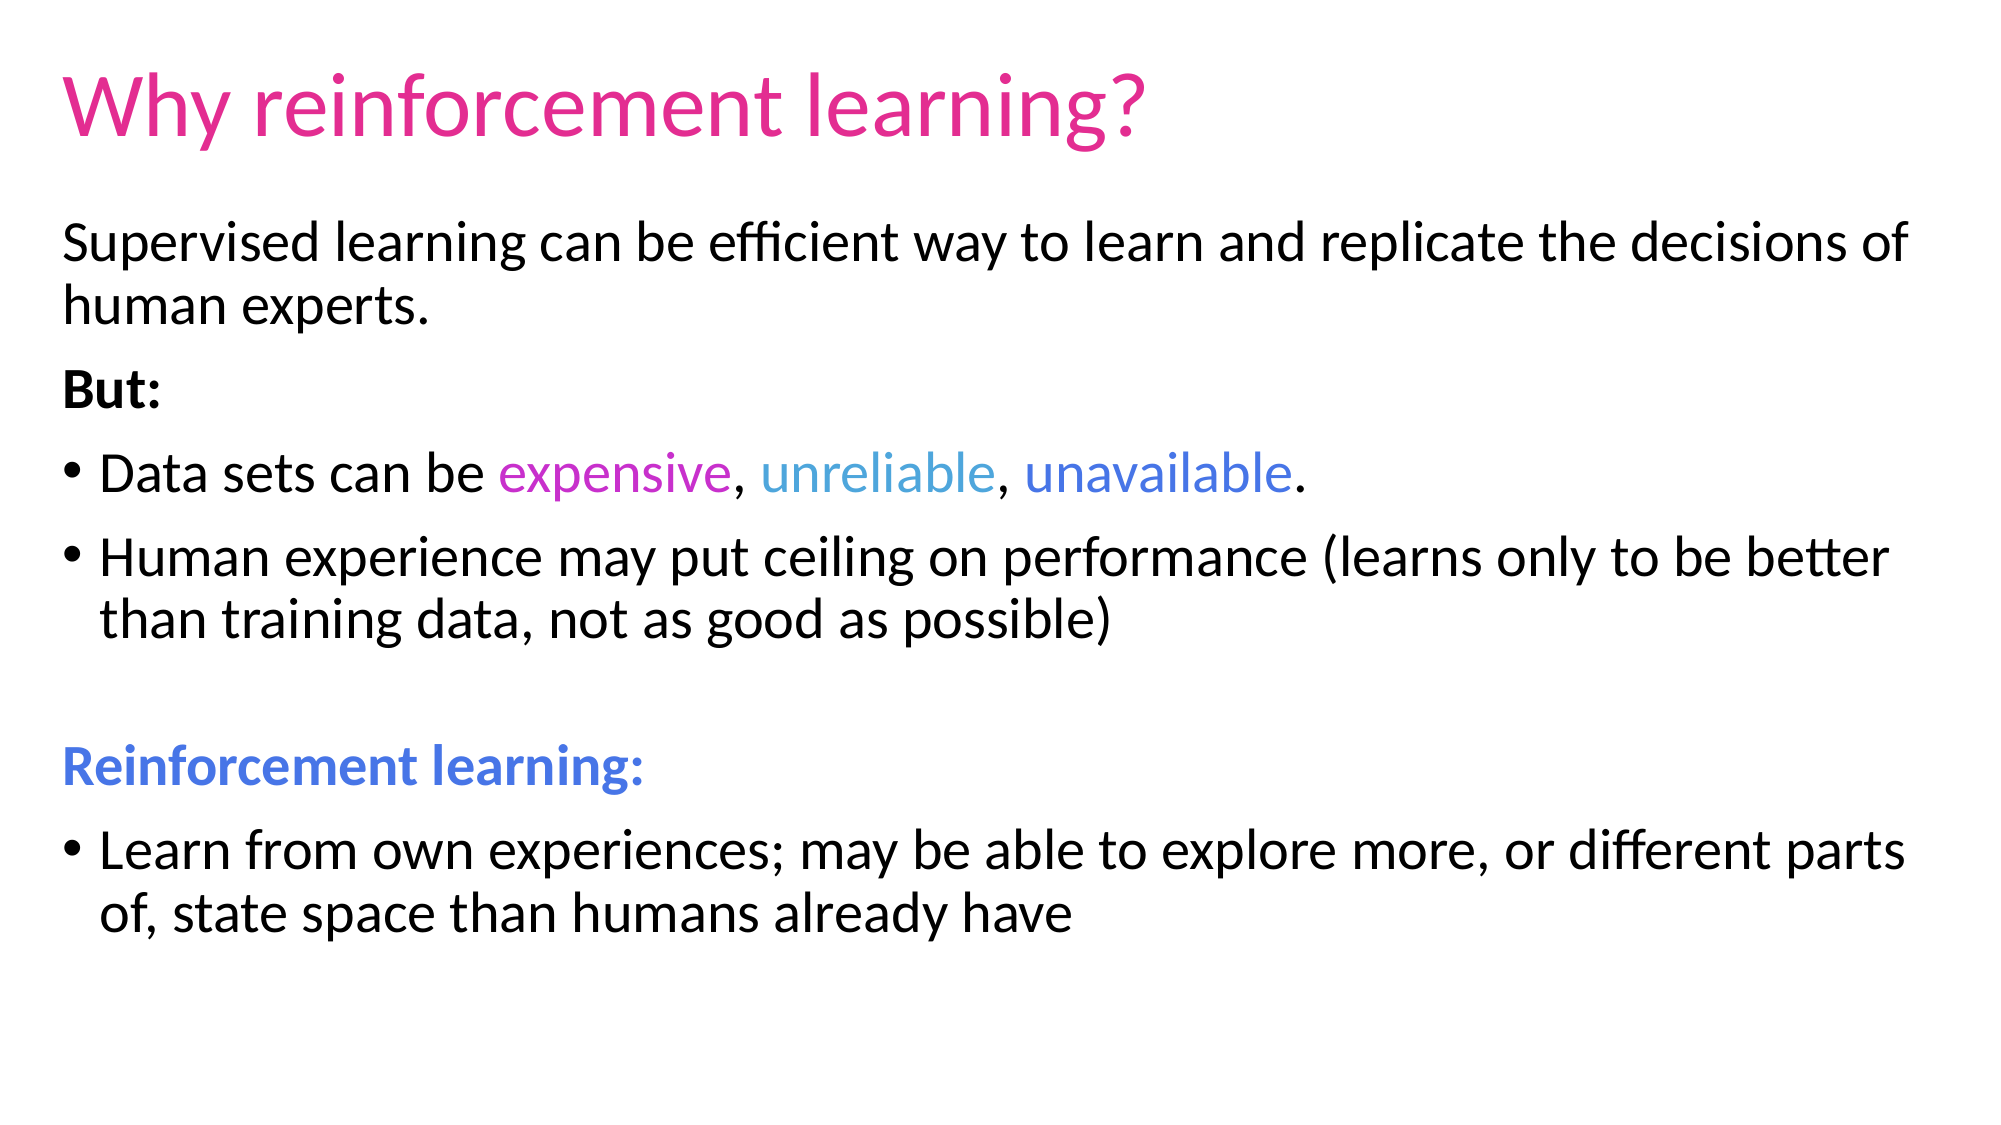

# Why reinforcement learning?
Supervised learning can be efficient way to learn and replicate the decisions of human experts.
But:
Data sets can be expensive, unreliable, unavailable.
Human experience may put ceiling on performance (learns only to be better than training data, not as good as possible)
Reinforcement learning:
Learn from own experiences; may be able to explore more, or different parts of, state space than humans already have